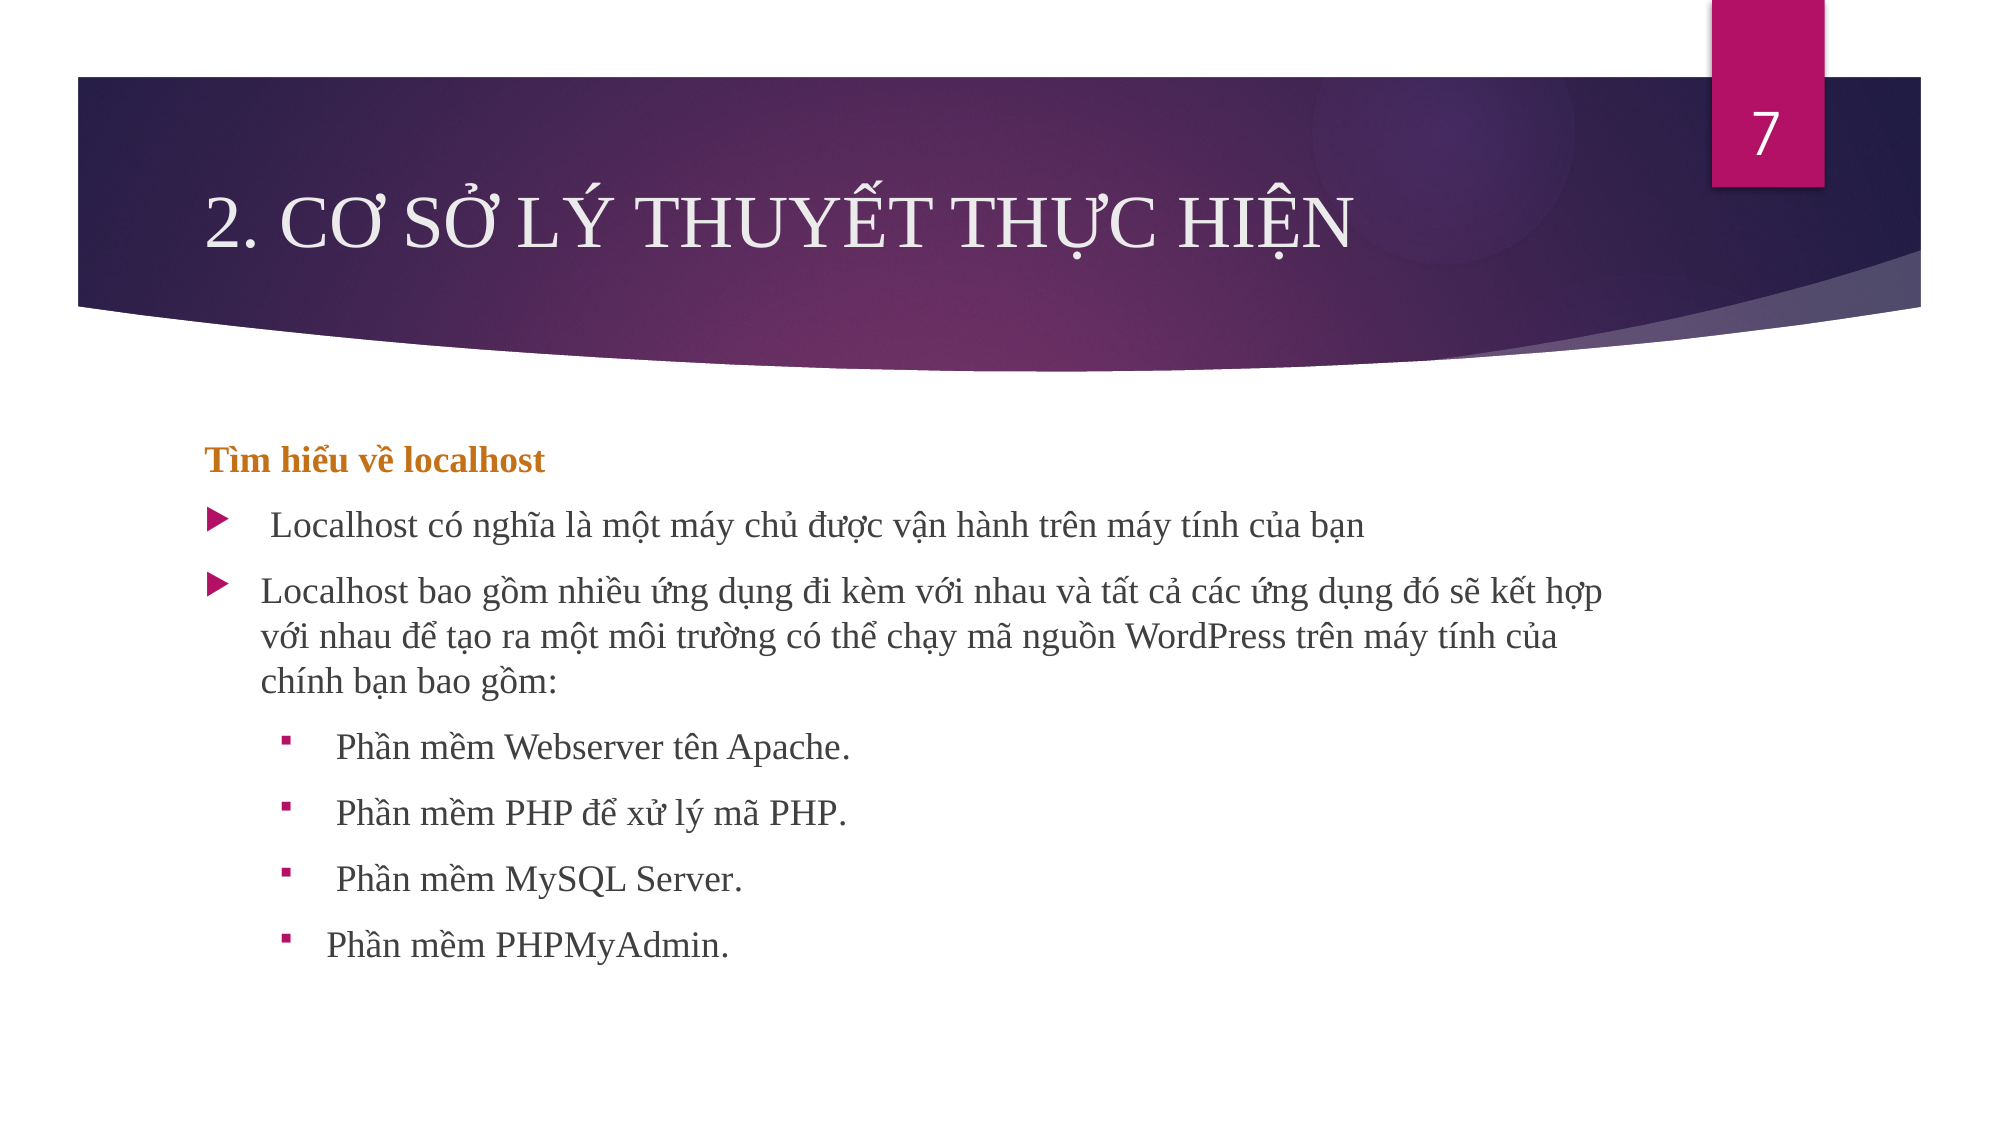

7
# 2. CƠ SỞ LÝ THUYẾT THỰC HIỆN
Tìm hiểu về localhost
 Localhost có nghĩa là một máy chủ được vận hành trên máy tính của bạn
Localhost bao gồm nhiều ứng dụng đi kèm với nhau và tất cả các ứng dụng đó sẽ kết hợp với nhau để tạo ra một môi trường có thể chạy mã nguồn WordPress trên máy tính của chính bạn bao gồm:
 Phần mềm Webserver tên Apache.
 Phần mềm PHP để xử lý mã PHP.
 Phần mềm MySQL Server.
Phần mềm PHPMyAdmin.